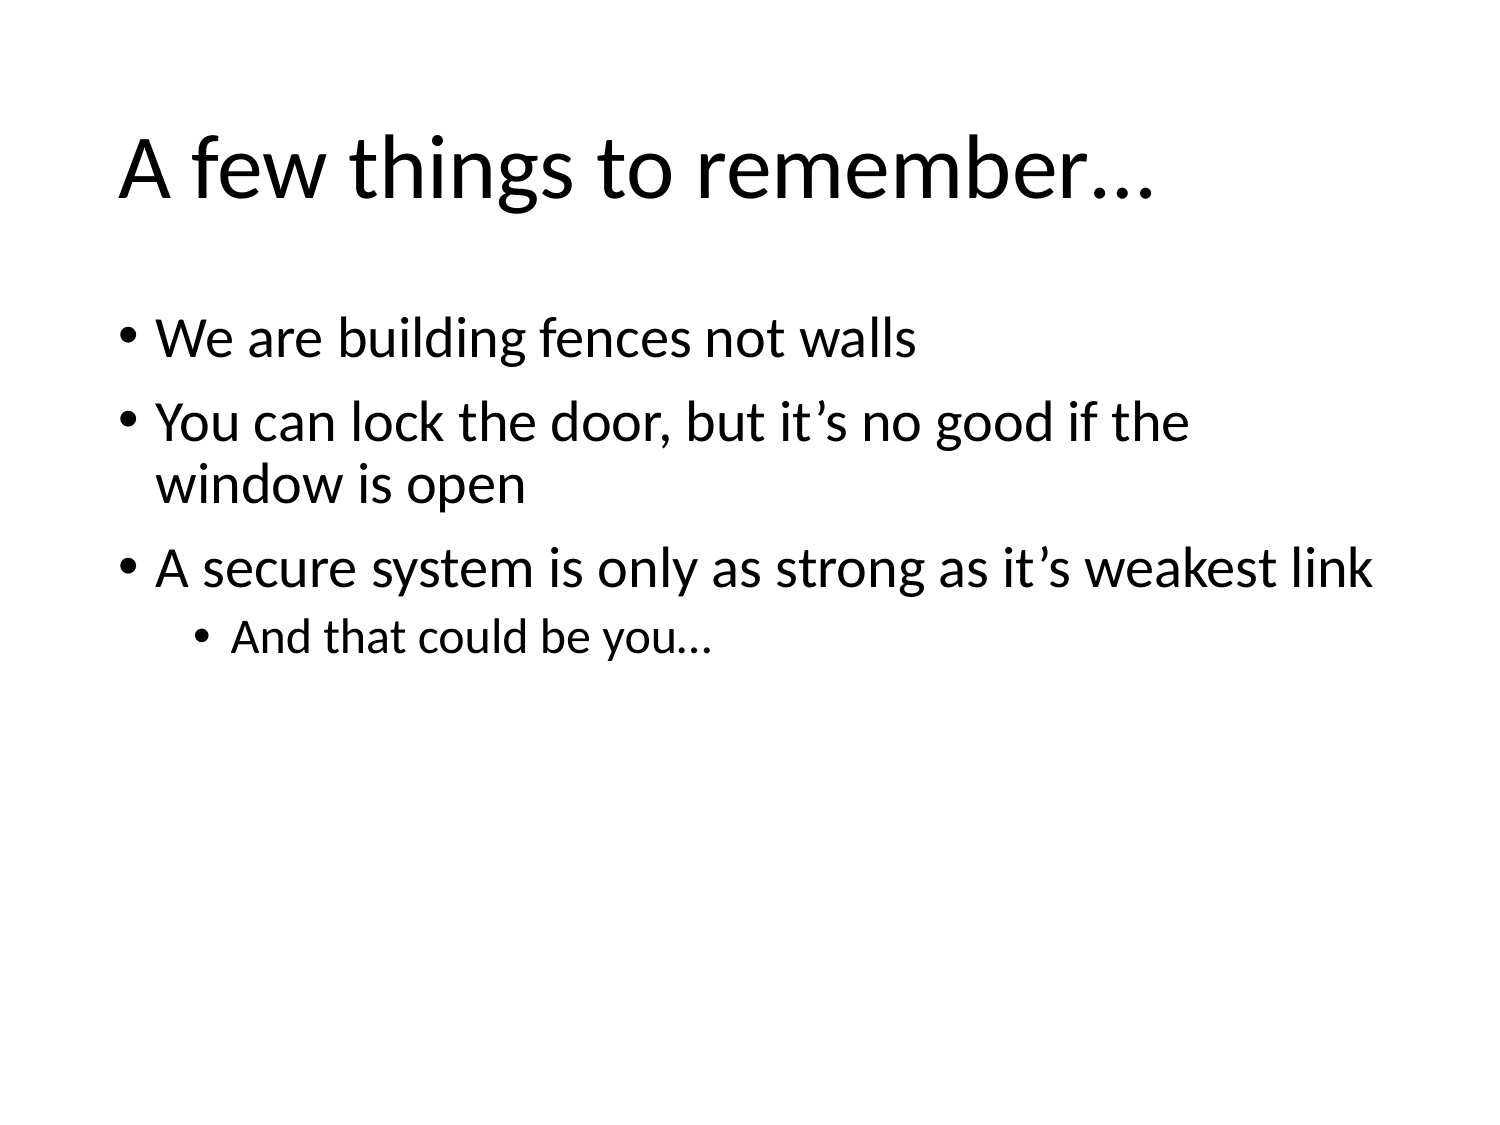

# A few things to remember…
We are building fences not walls
You can lock the door, but it’s no good if the window is open
A secure system is only as strong as it’s weakest link
And that could be you…